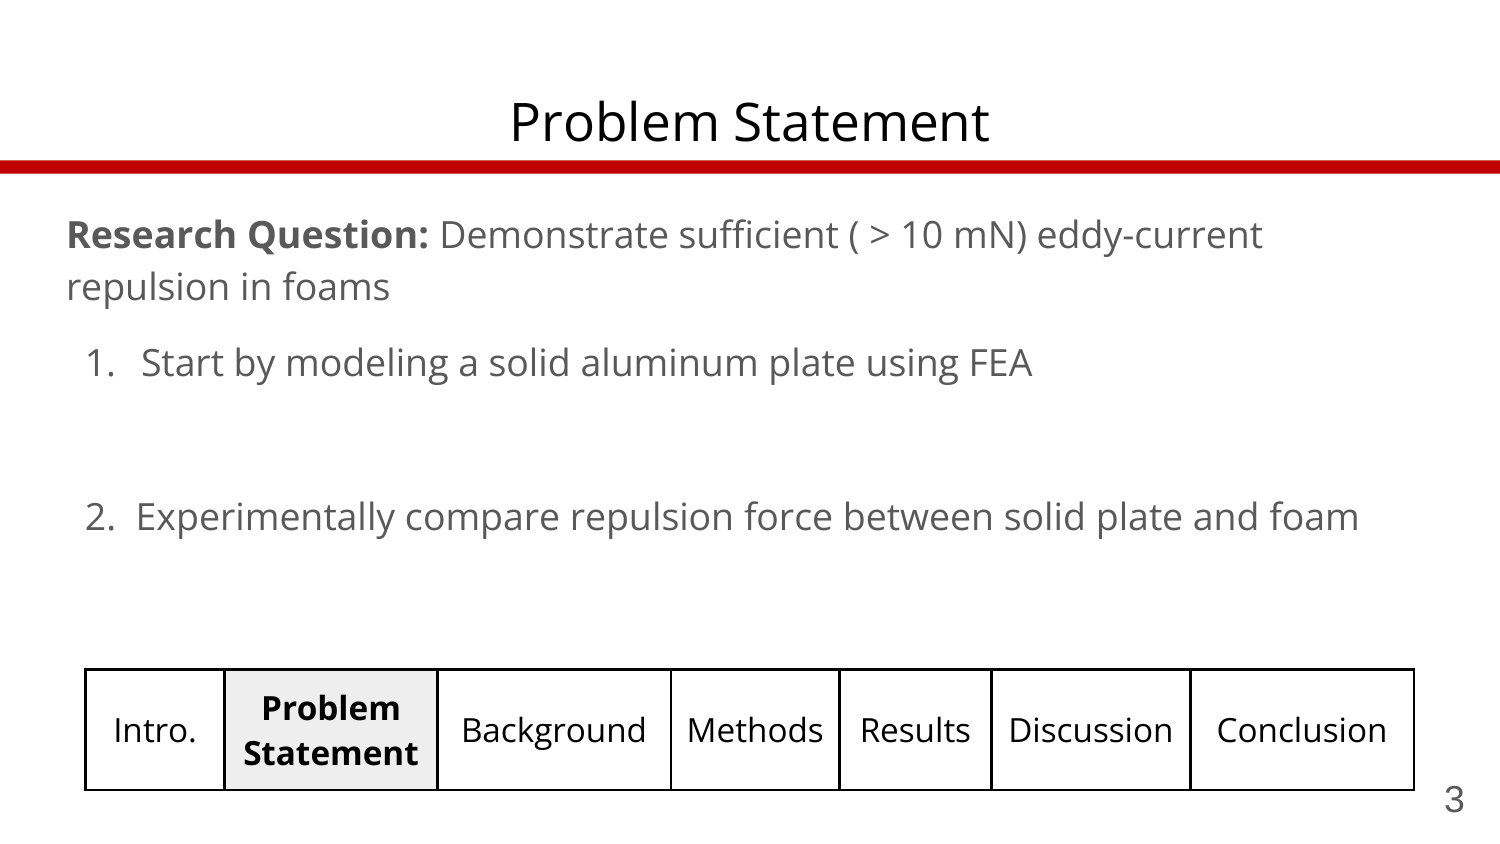

# Problem Statement

Research Question: Demonstrate sufficient ( > 10 mN) eddy-current repulsion in foams
Start by modeling a solid aluminum plate using FEA

2.  Experimentally compare repulsion force between solid plate and foam

| Intro. | Problem Statement | Background | Methods | Results | Discussion | Conclusion |
| --- | --- | --- | --- | --- | --- | --- |
3